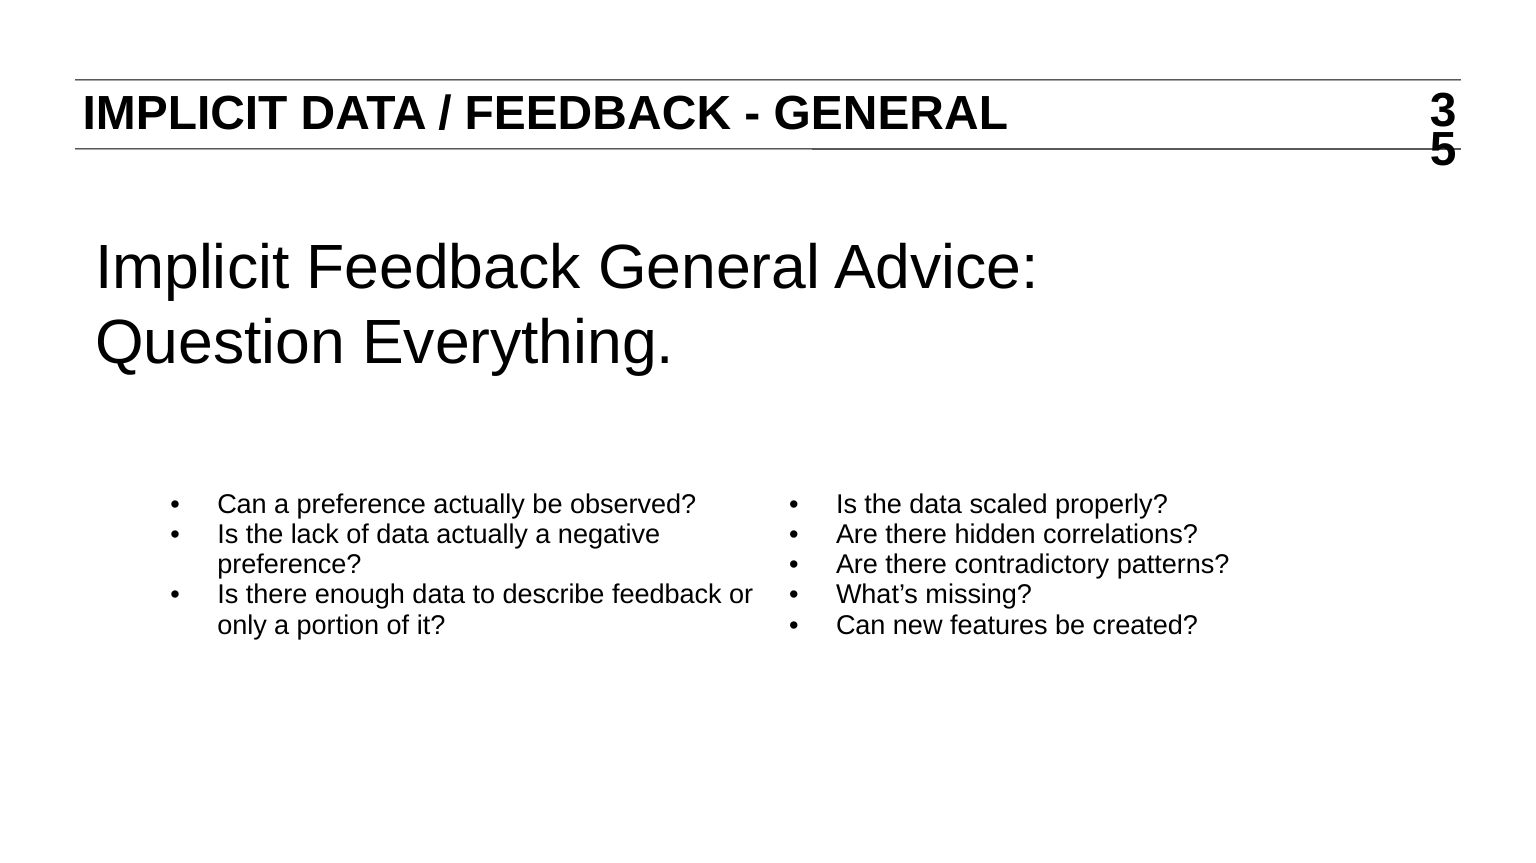

Implicit Data / Feedback - General
35
Implicit Feedback General Advice:
Question Everything.
| Can a preference actually be observed? Is the lack of data actually a negative preference? Is there enough data to describe feedback or only a portion of it? | Is the data scaled properly? Are there hidden correlations? Are there contradictory patterns? What’s missing? Can new features be created? |
| --- | --- |